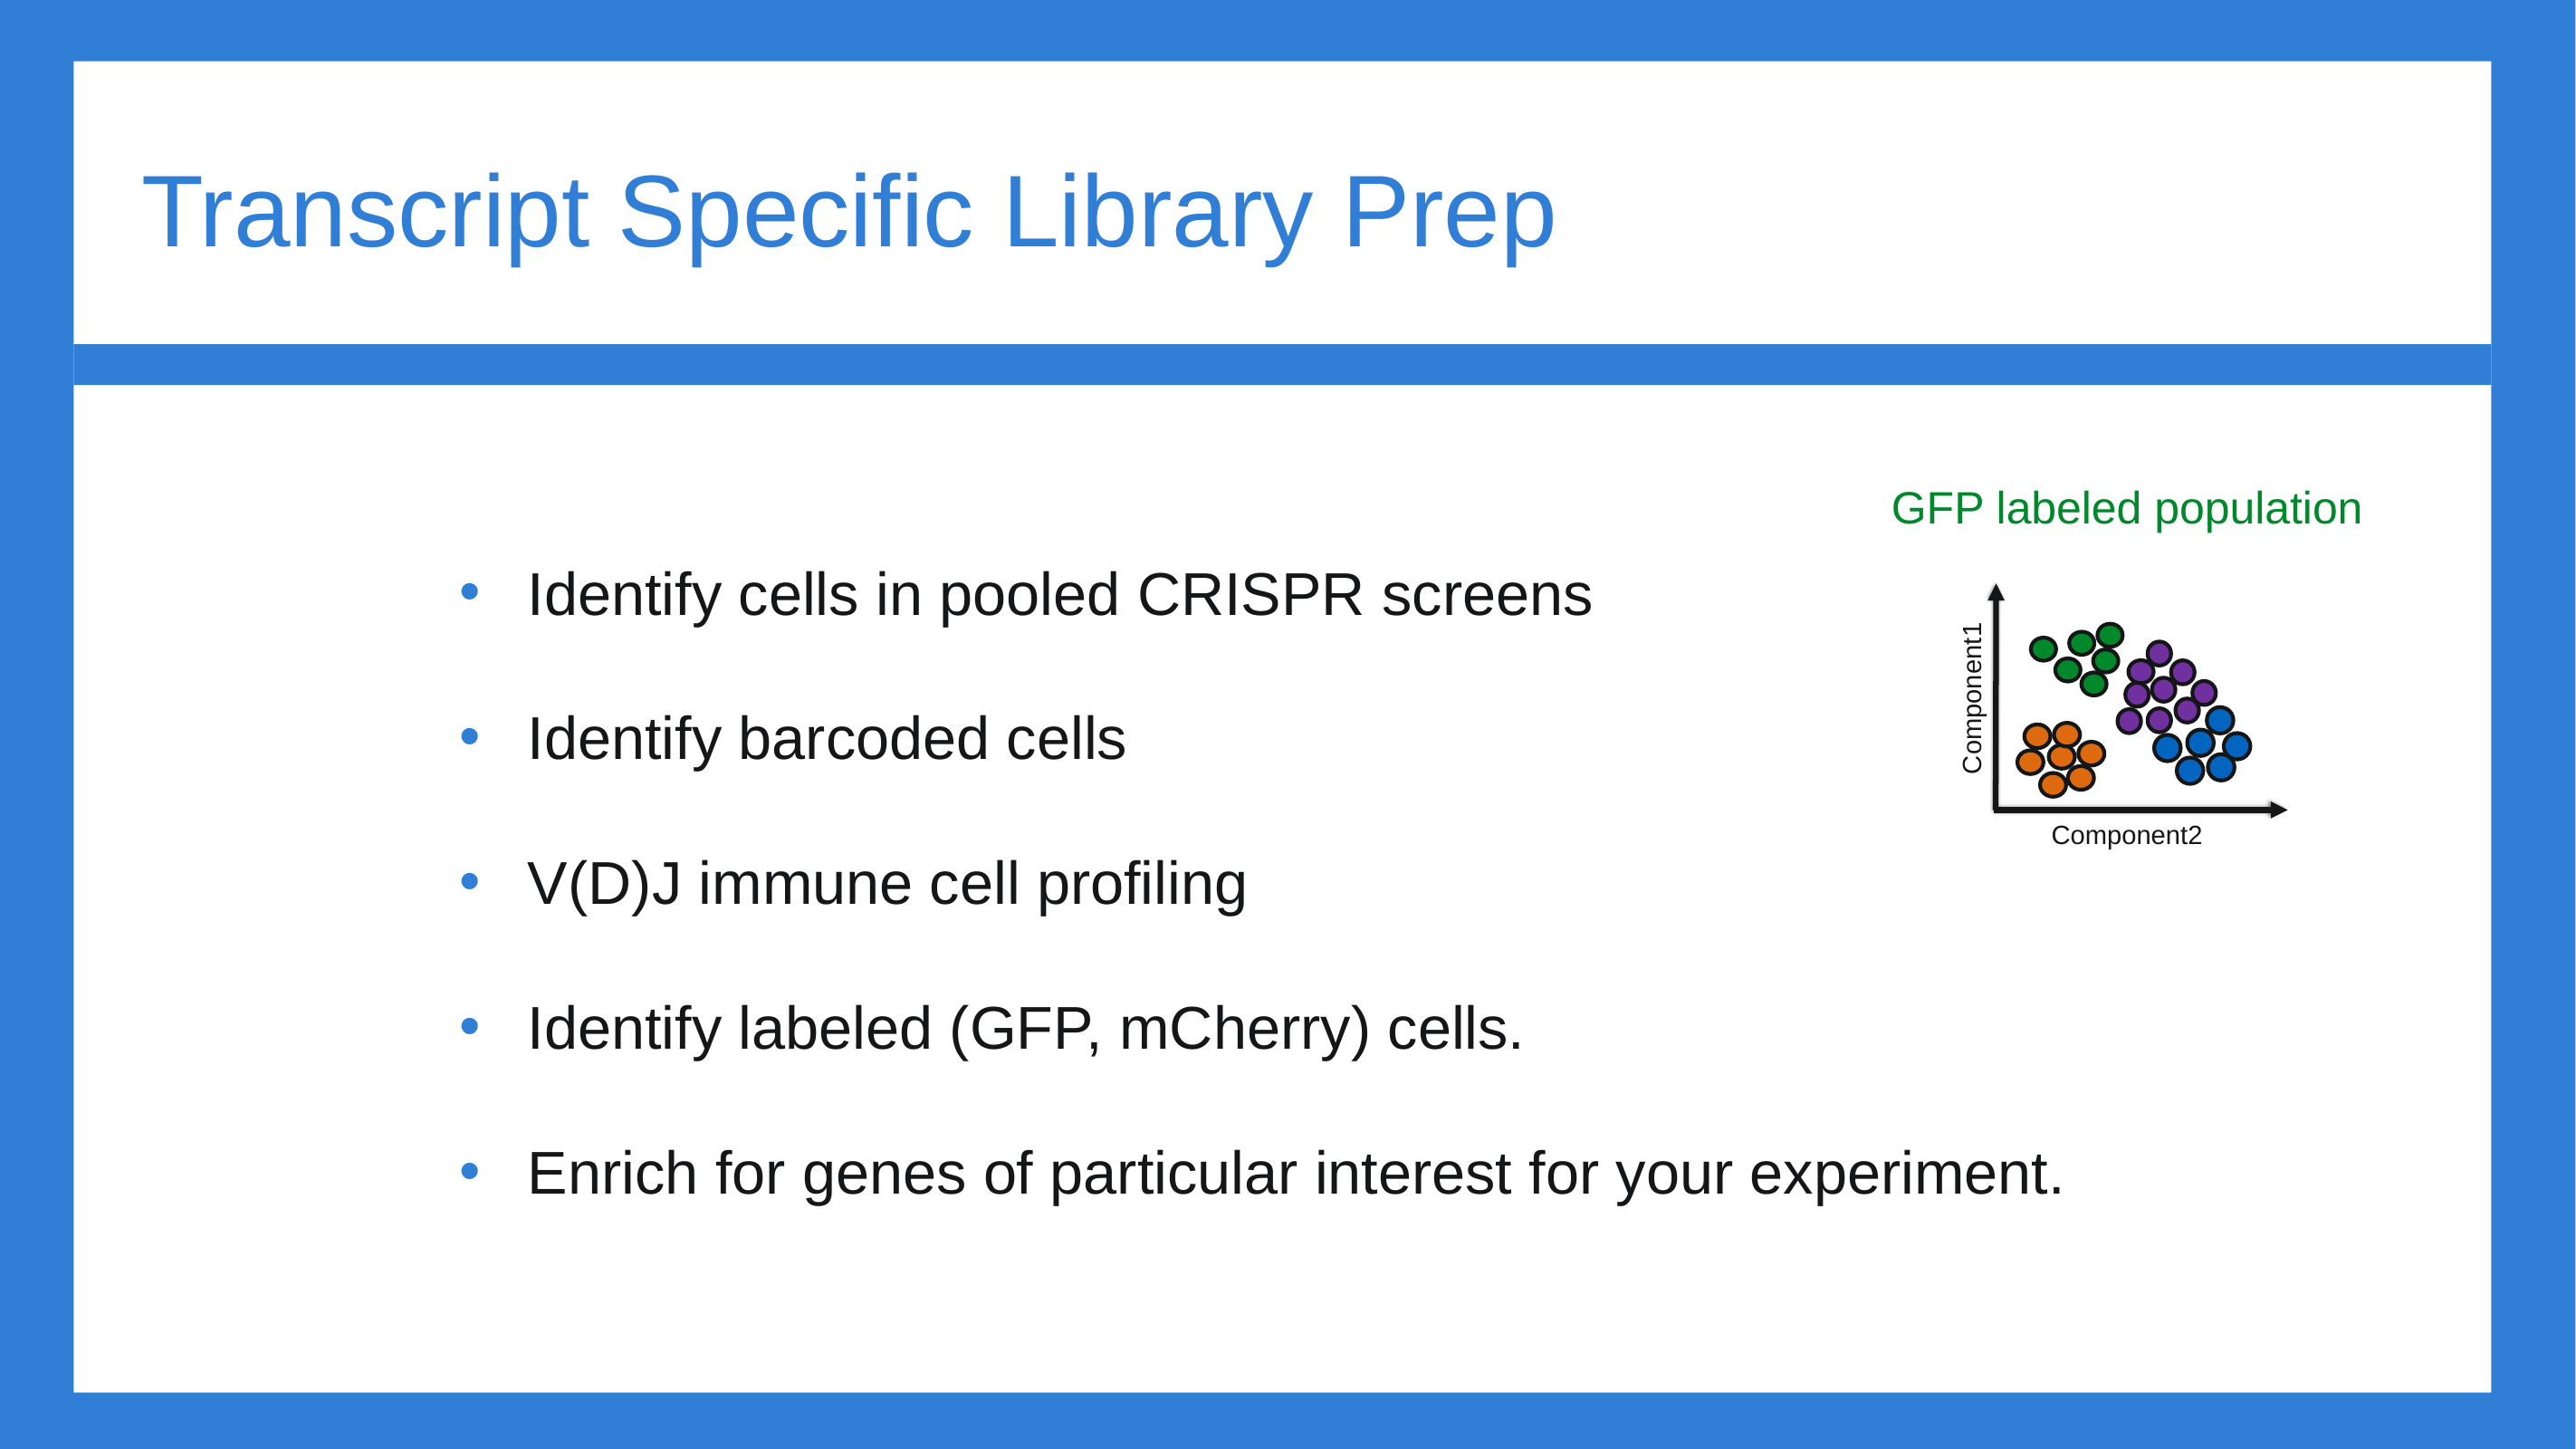

# Transcript Specific Library Prep
GFP labeled population
Identify cells in pooled CRISPR screens
Identify barcoded cells
V(D)J immune cell profiling
Identify labeled (GFP, mCherry) cells.
Enrich for genes of particular interest for your experiment.

Component1

Component2